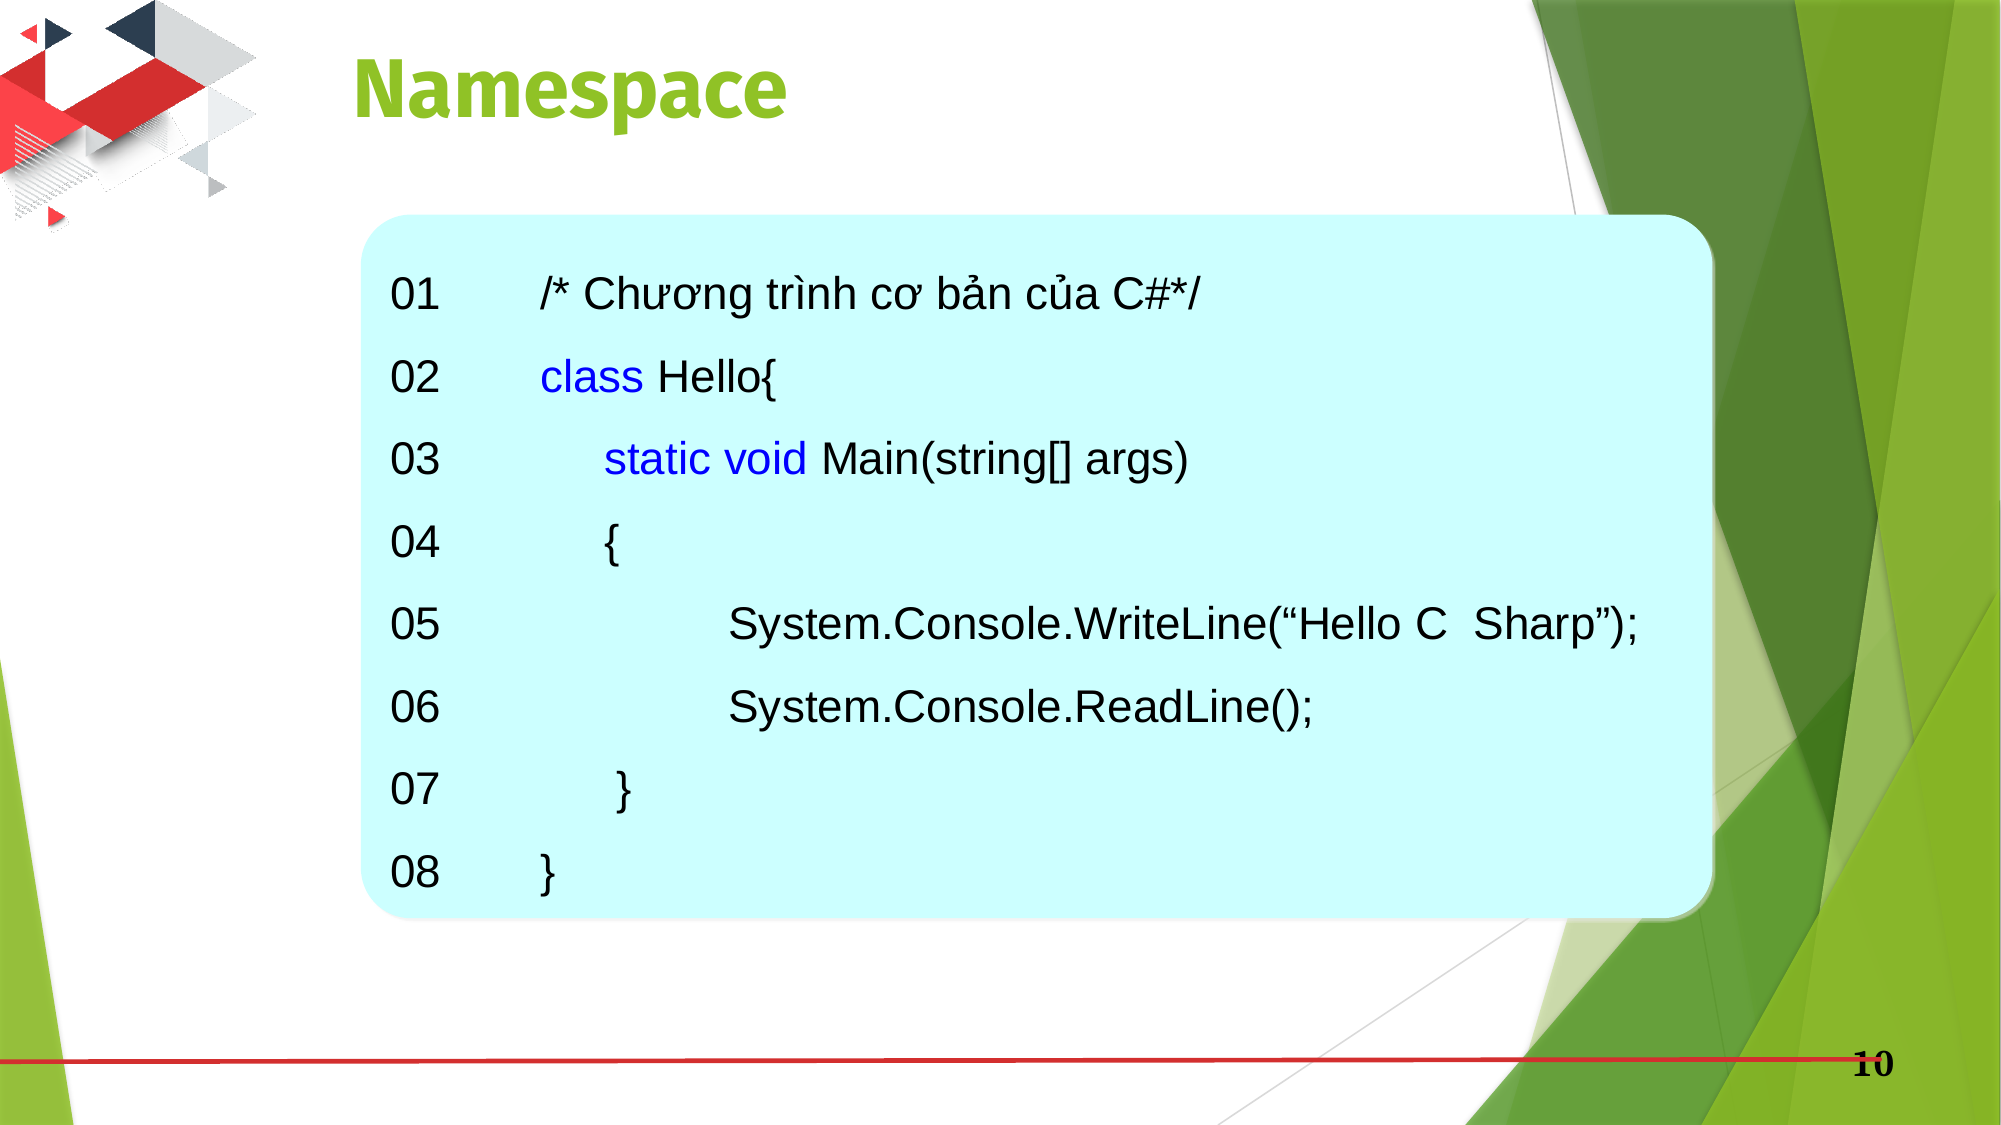

# Namespace
01	/* Chương trình cơ bản của C#*/
02	class Hello{
03	     static void Main(string[] args)
04	     {
05		   System.Console.WriteLine(“Hello C  Sharp”);
06		   System.Console.ReadLine();
07	      }
08	}